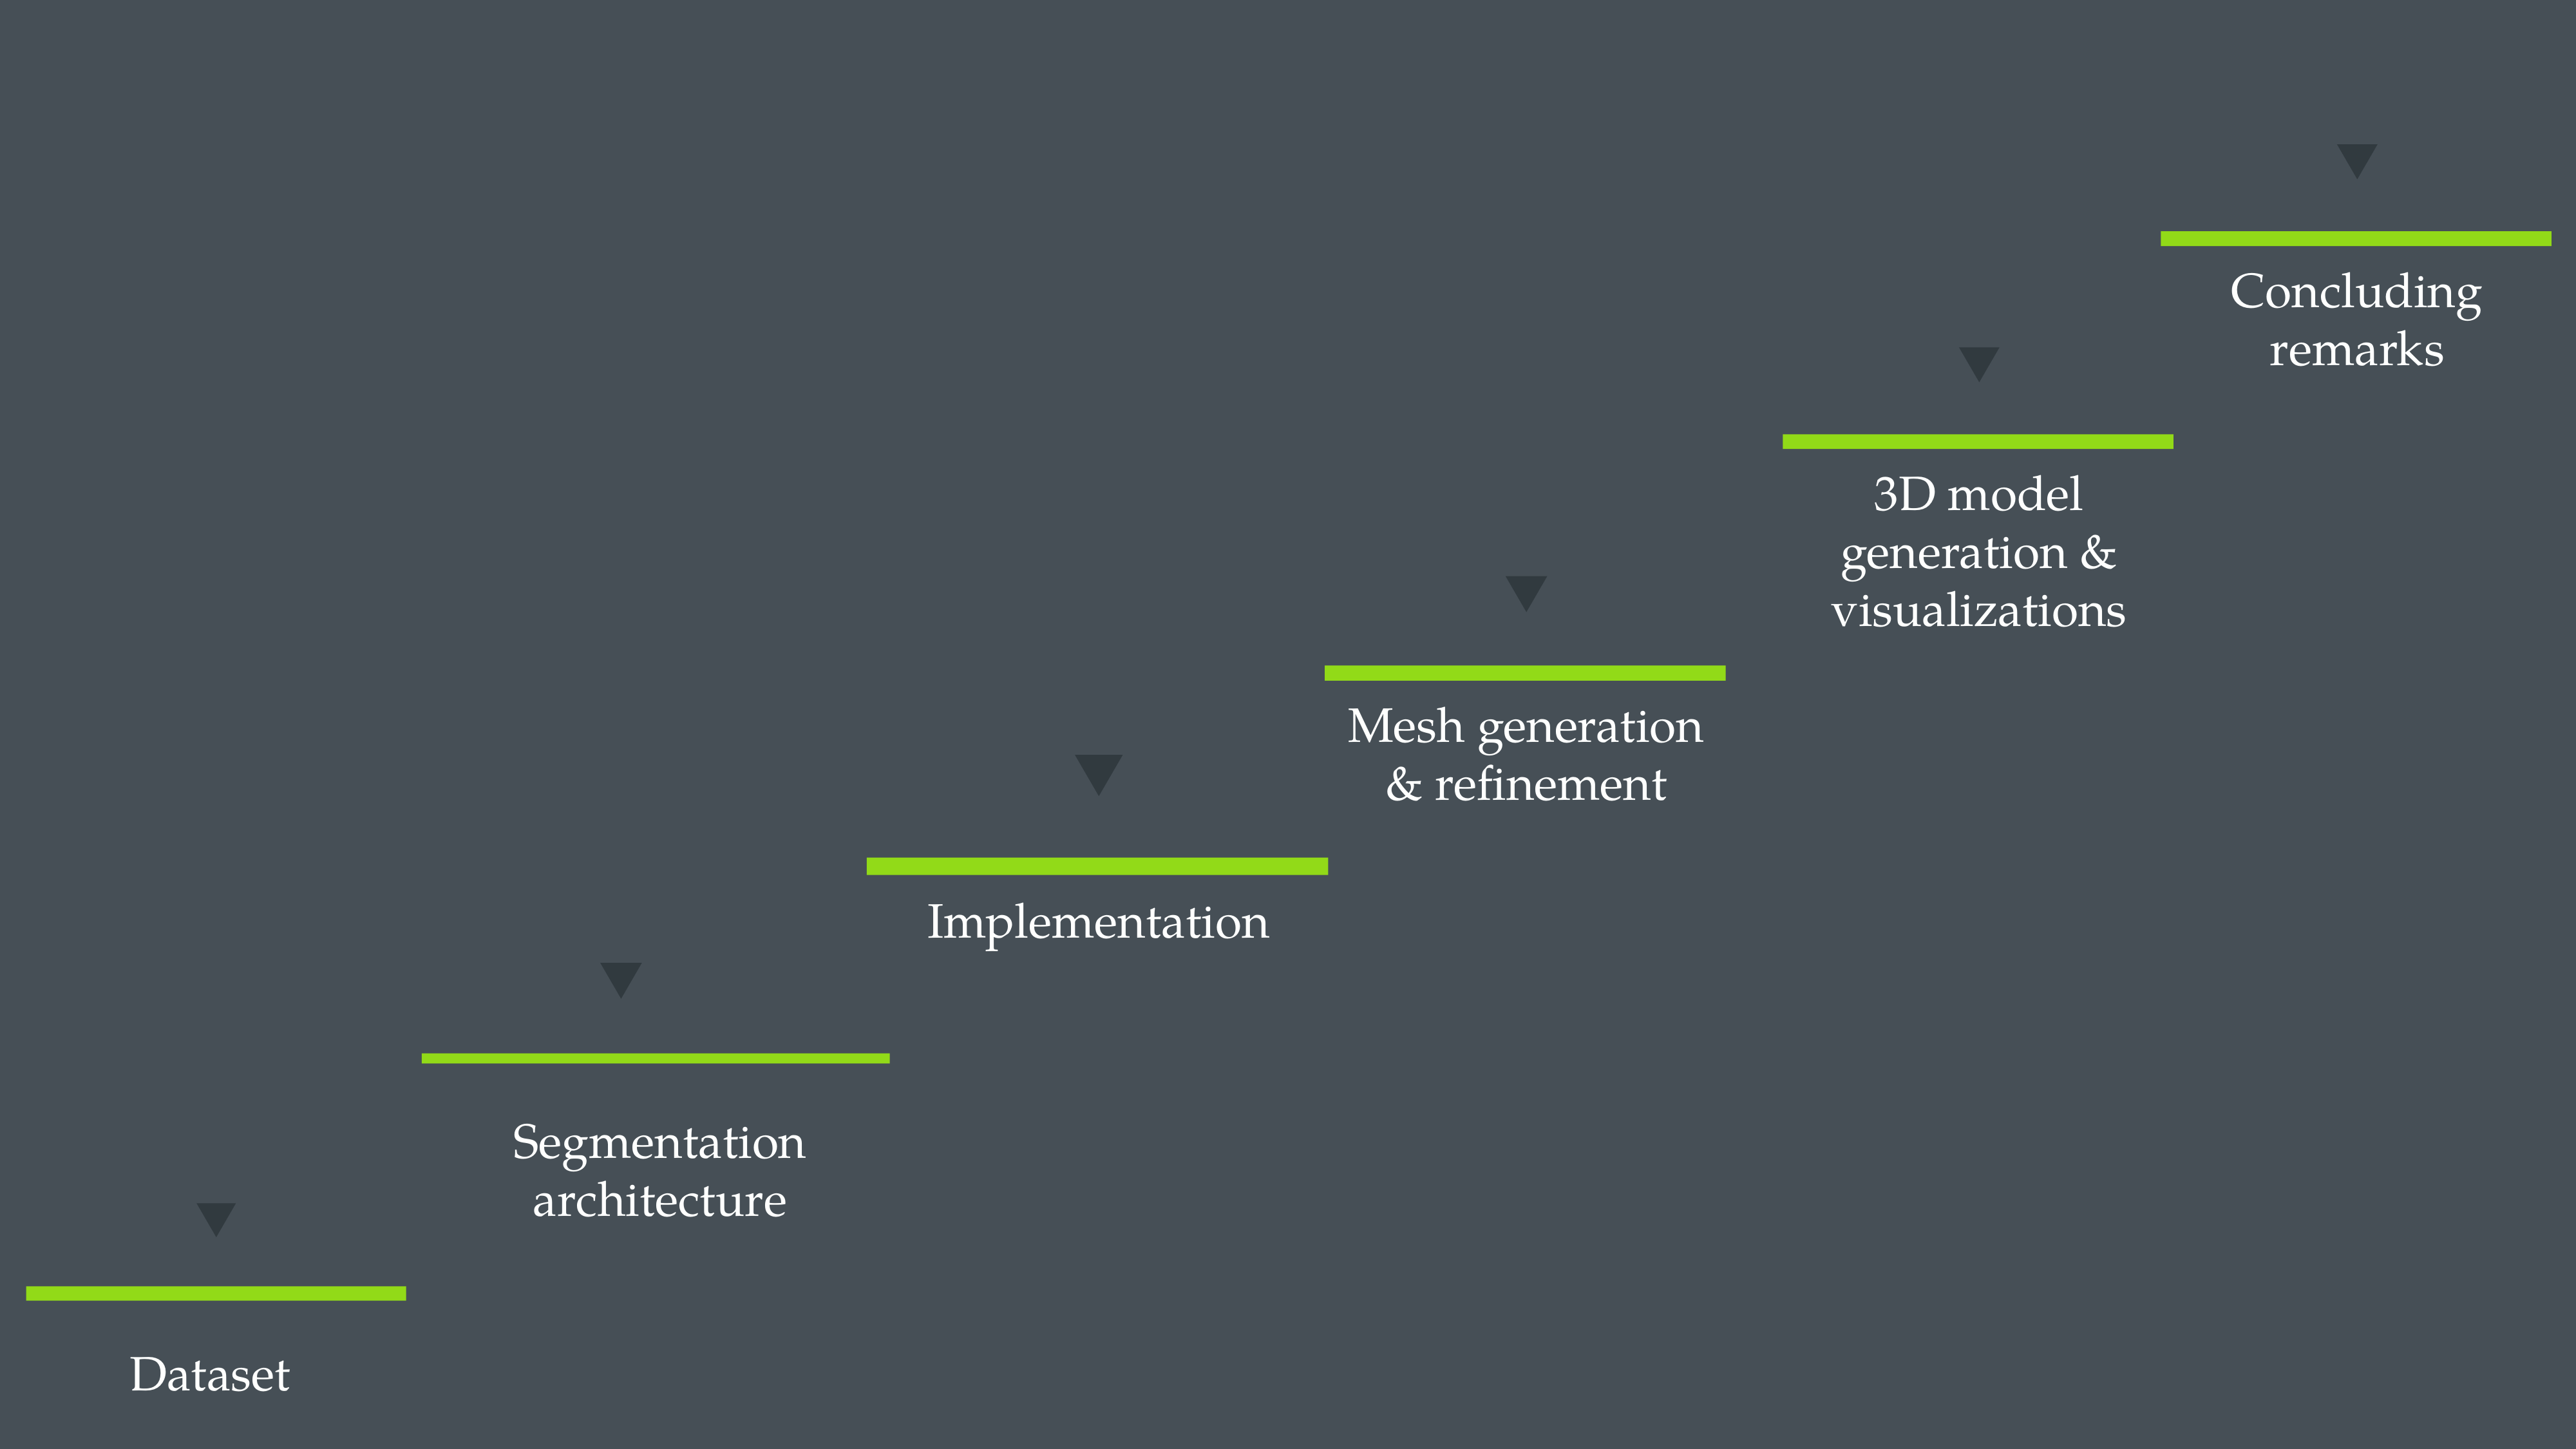

Concluding remarks

3D model generation & visualizations

Mesh generation & refinement

Implementation

Segmentation architecture

Dataset